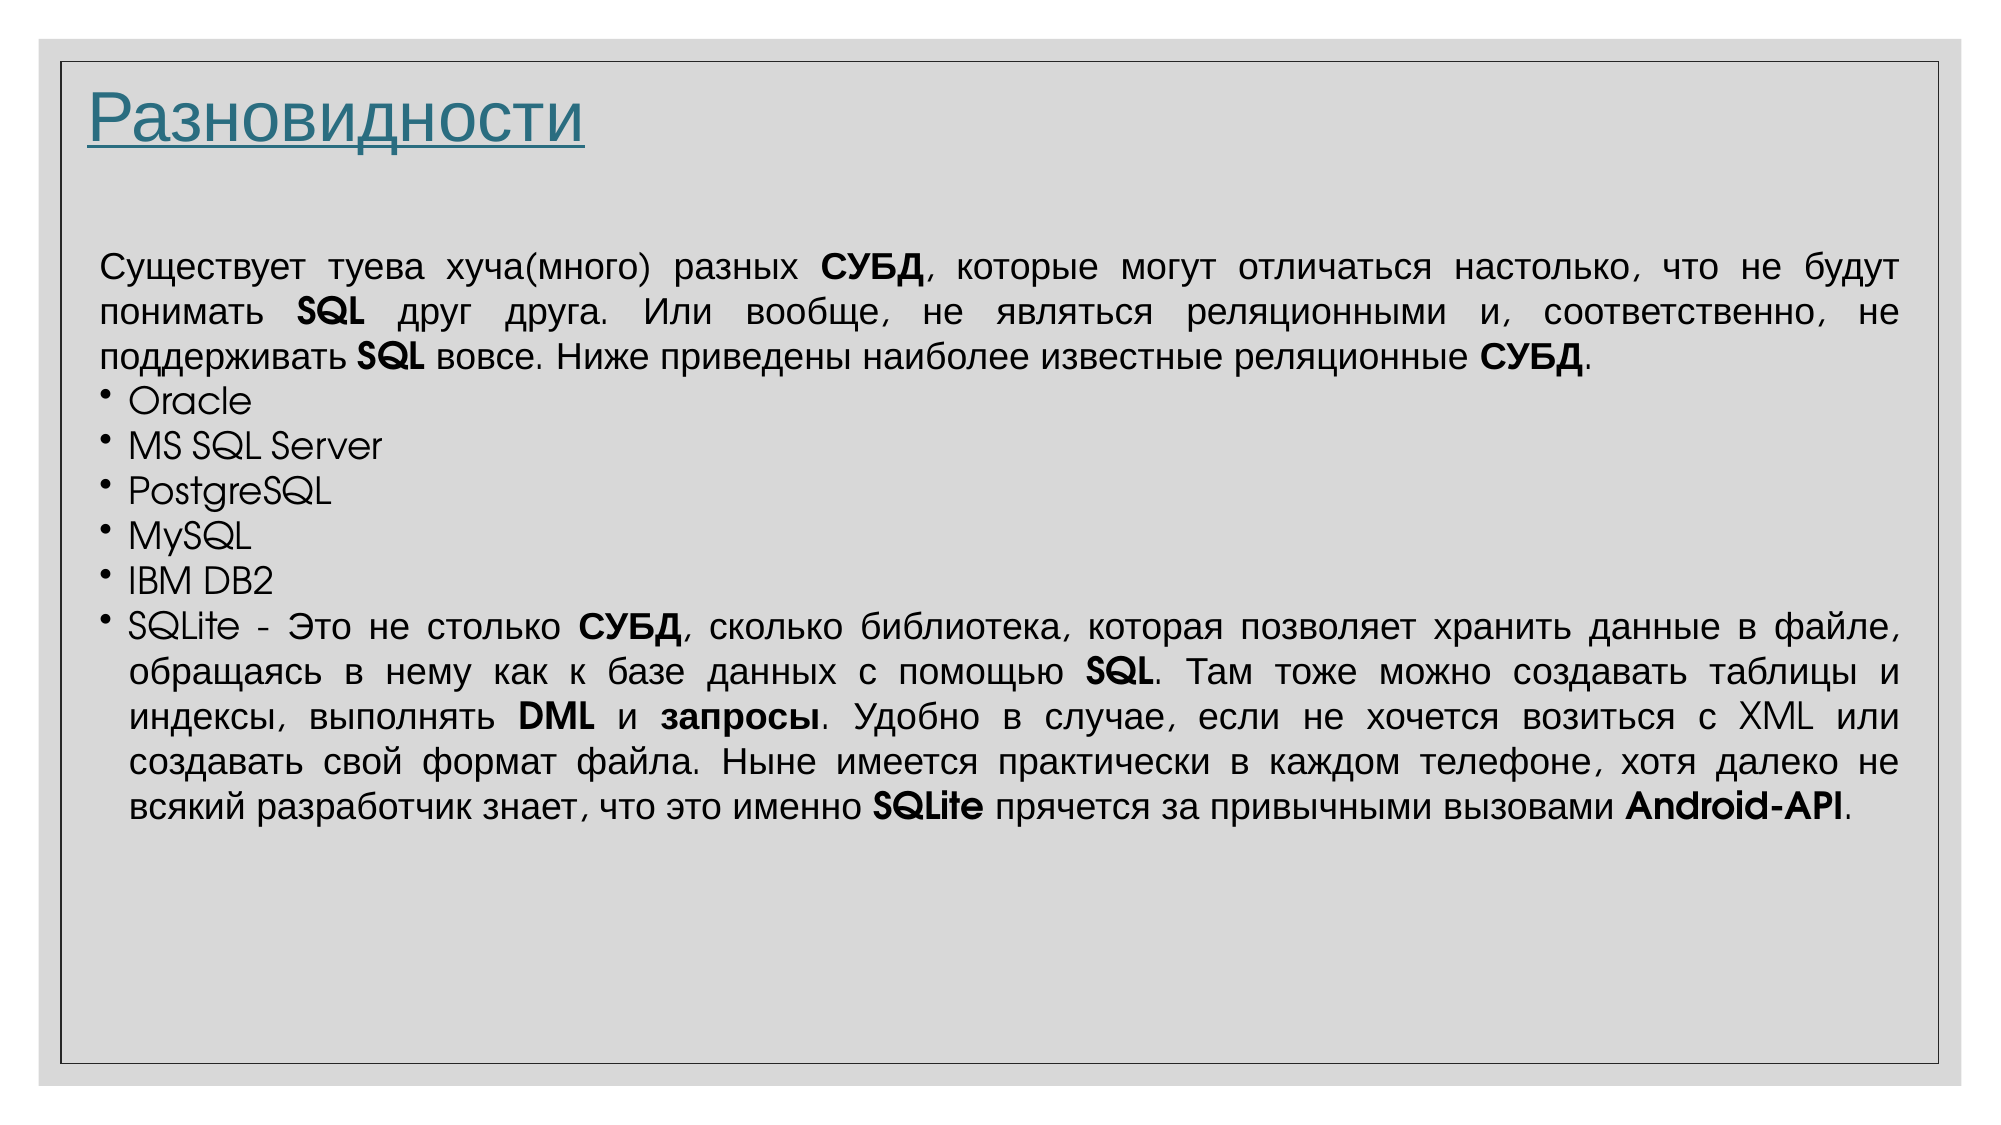

Разновидности
Существует туева хуча(много) разных СУБД, которые могут отличаться настолько, что не будут понимать SQL друг друга. Или вообще, не являться реляционными и, соответственно, не поддерживать SQL вовсе. Ниже приведены наиболее известные реляционные СУБД.
Oracle
MS SQL Server
PostgreSQL
MySQL
IBM DB2
SQLite - Это не столько СУБД, сколько библиотека, которая позволяет хранить данные в файле, обращаясь в нему как к базе данных с помощью SQL. Там тоже можно создавать таблицы и индексы, выполнять DML и запросы. Удобно в случае, если не хочется возиться с XML или создавать свой формат файла. Ныне имеется практически в каждом телефоне, хотя далеко не всякий разработчик знает, что это именно SQLite прячется за привычными вызовами Android-API.